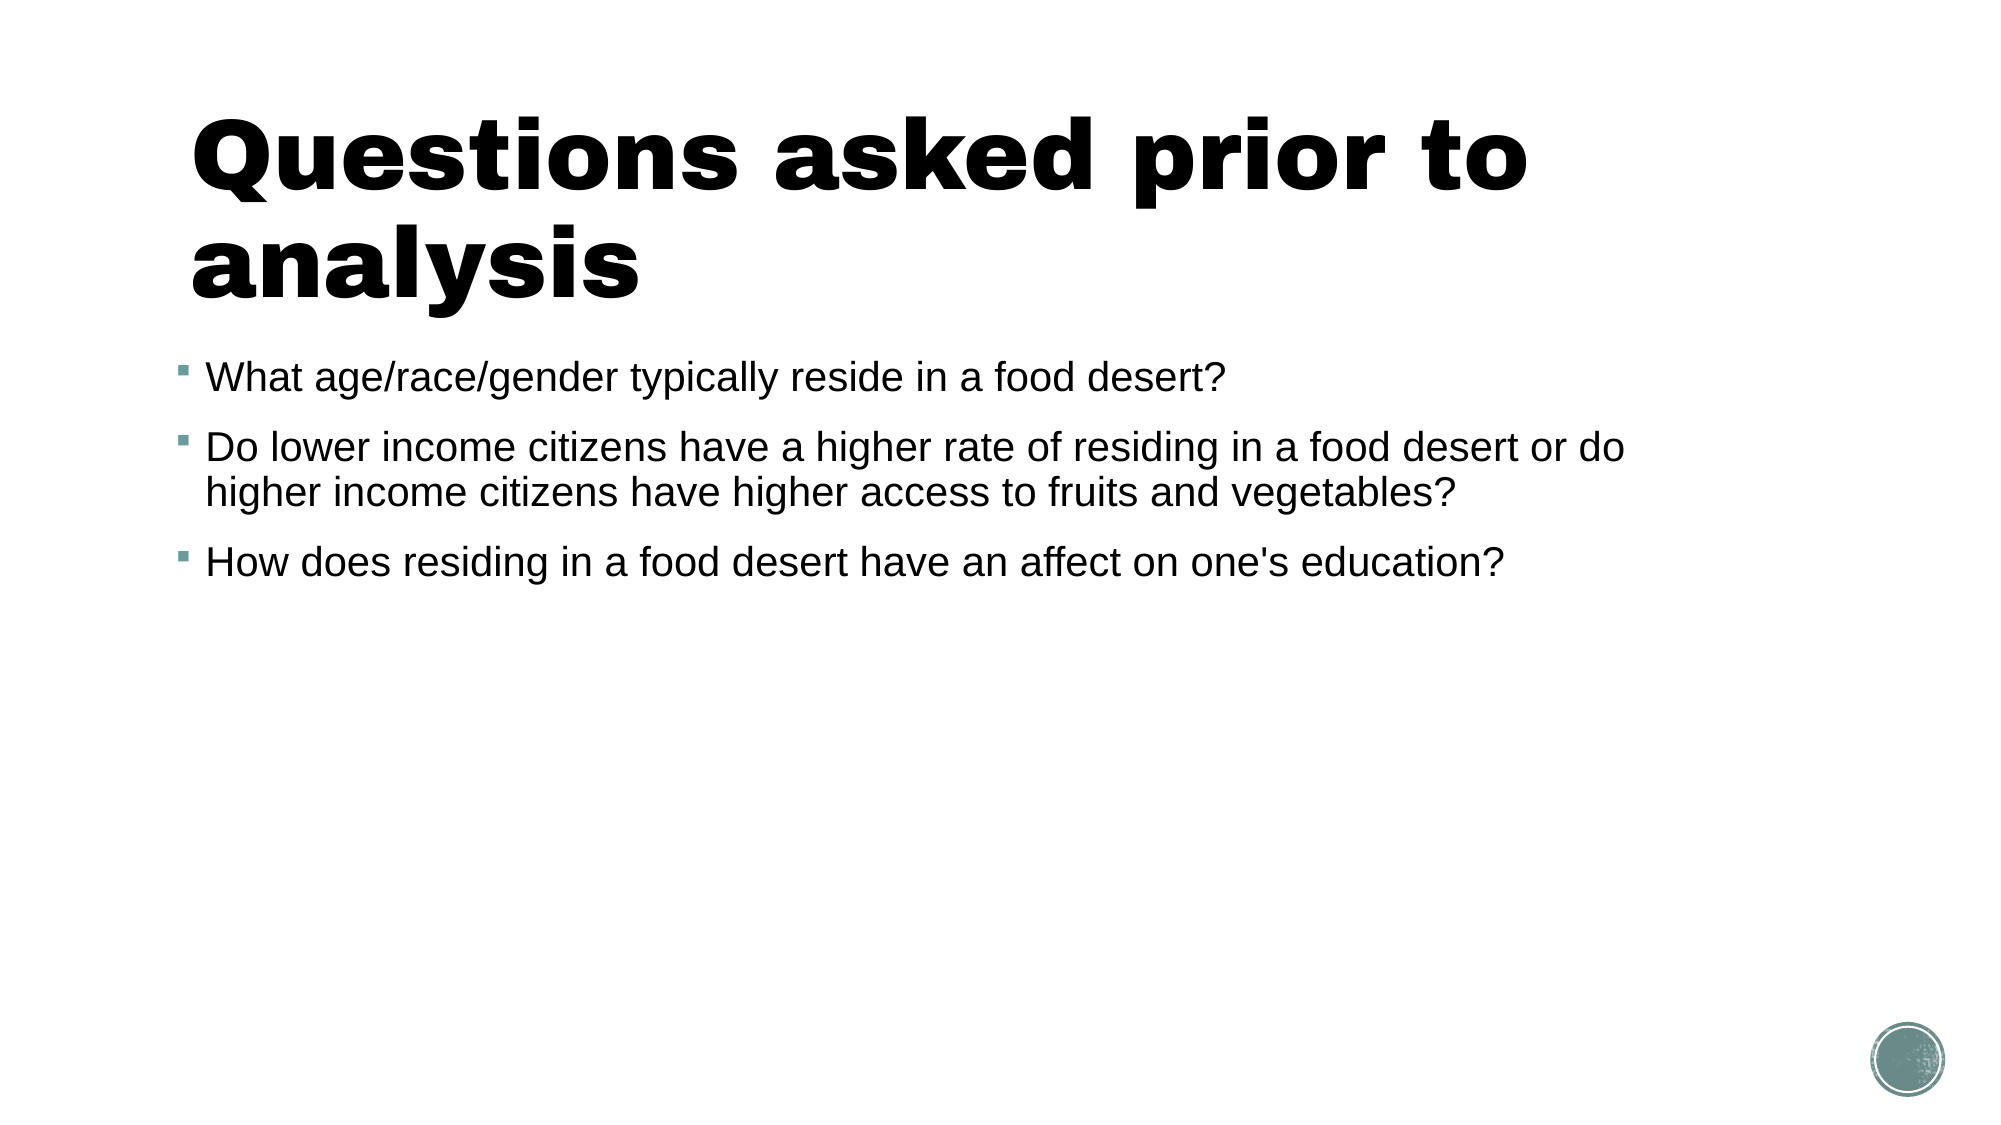

# Questions asked prior to analysis
What age/race/gender typically reside in a food desert?
Do lower income citizens have a higher rate of residing in a food desert or do higher income citizens have higher access to fruits and vegetables?
How does residing in a food desert have an affect on one's education?